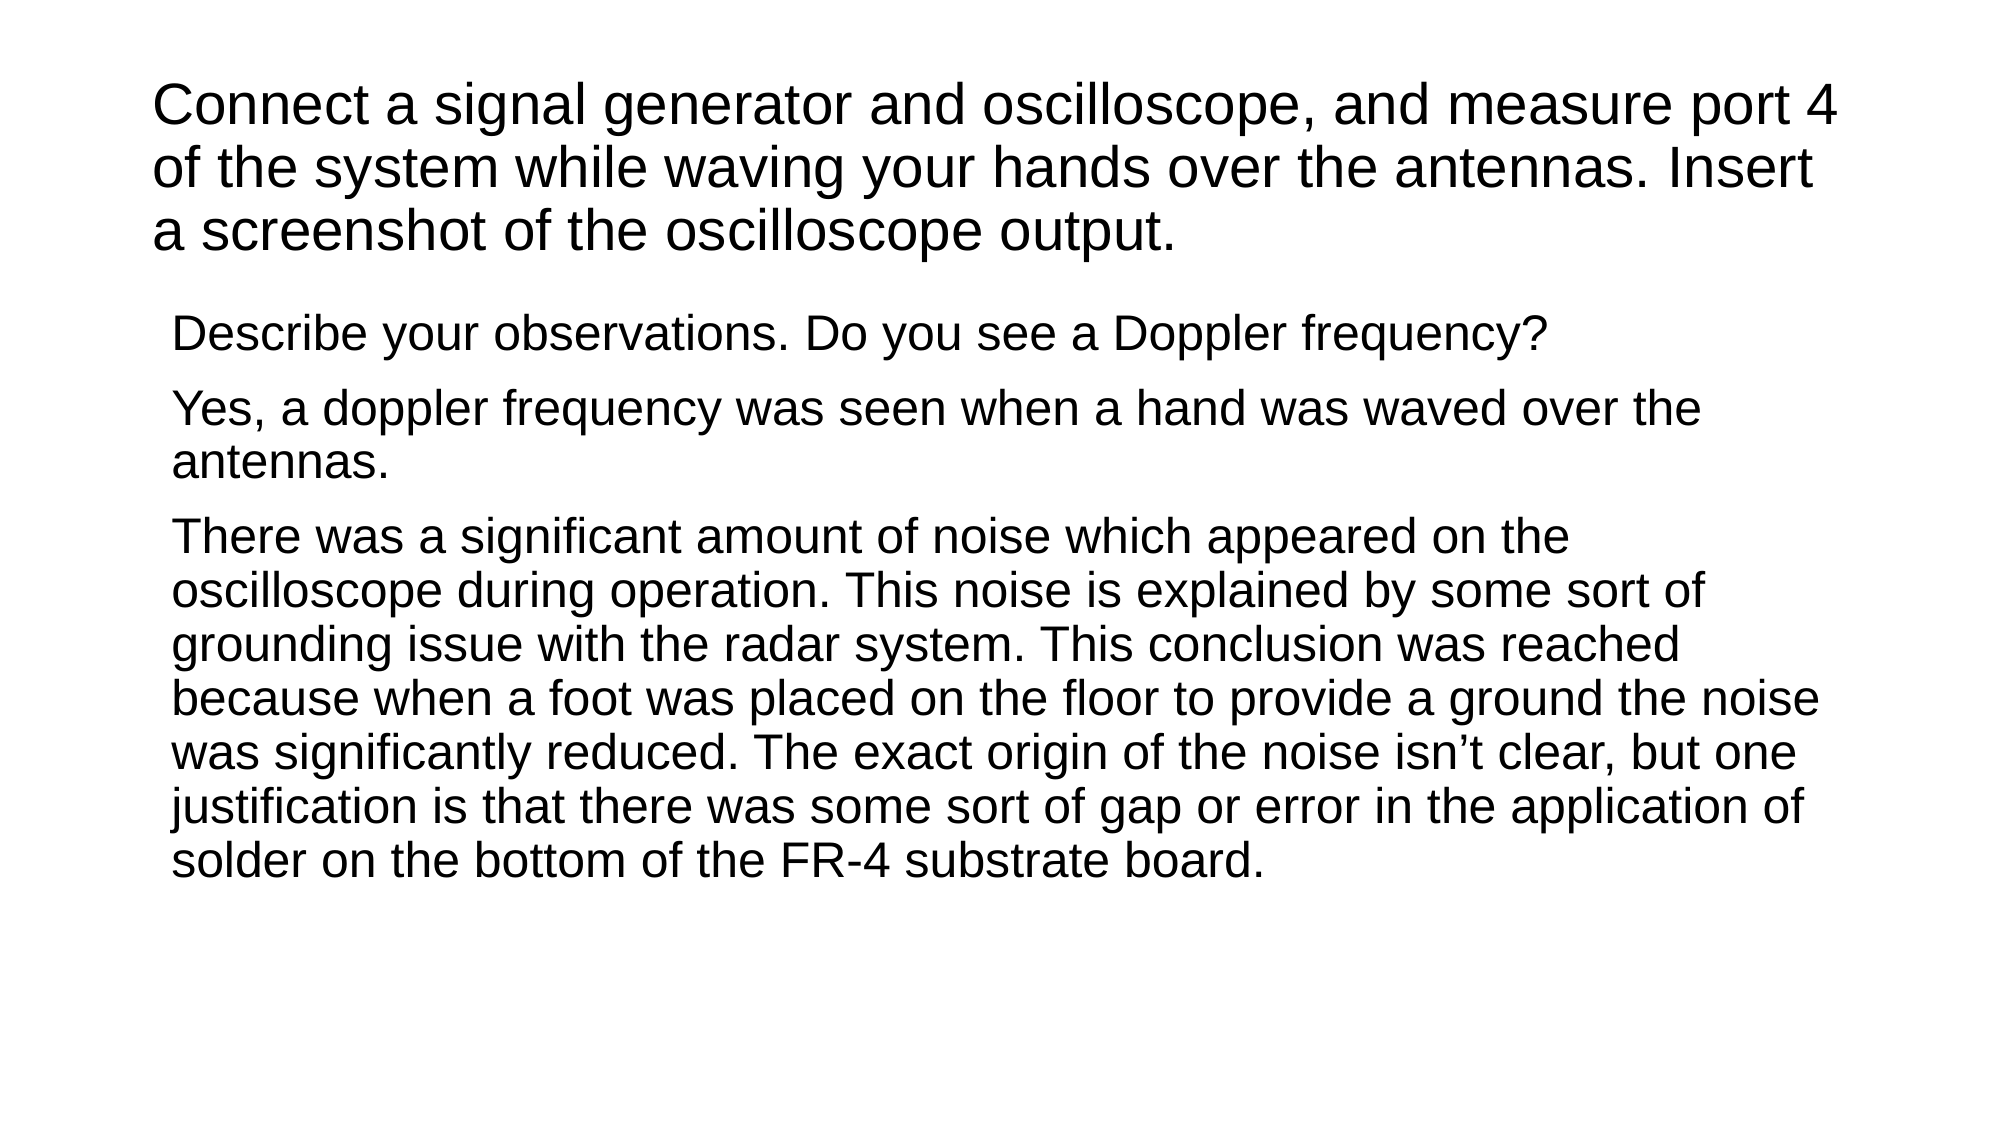

# Connect a signal generator and oscilloscope, and measure port 4 of the system while waving your hands over the antennas. Insert a screenshot of the oscilloscope output.
Describe your observations. Do you see a Doppler frequency?
Yes, a doppler frequency was seen when a hand was waved over the antennas.
There was a significant amount of noise which appeared on the oscilloscope during operation. This noise is explained by some sort of grounding issue with the radar system. This conclusion was reached because when a foot was placed on the floor to provide a ground the noise was significantly reduced. The exact origin of the noise isn’t clear, but one justification is that there was some sort of gap or error in the application of solder on the bottom of the FR-4 substrate board.